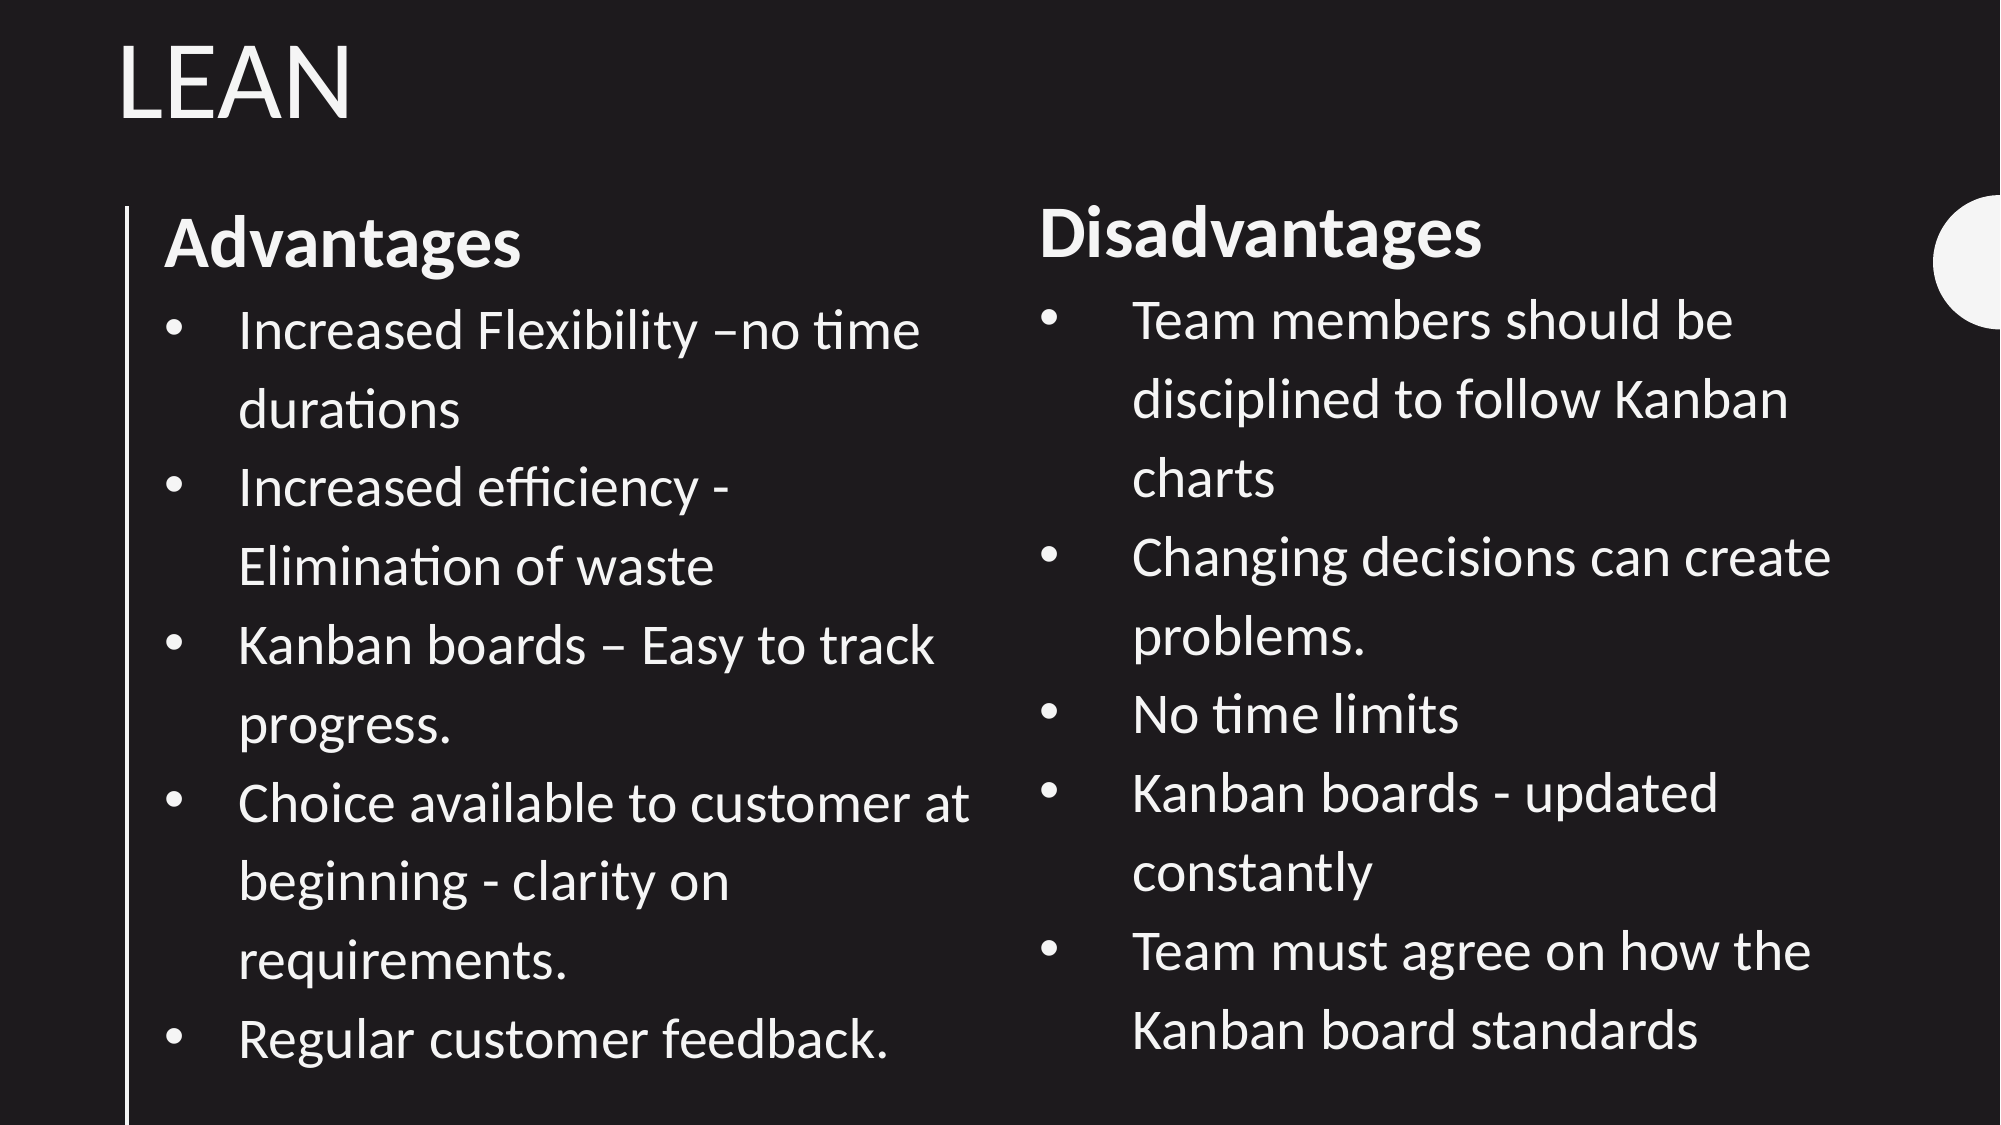

# LEAN
Disadvantages
Team members should be disciplined to follow Kanban charts
Changing decisions can create problems.
No time limits
Kanban boards - updated constantly
Team must agree on how the Kanban board standards

Advantages
Increased Flexibility –no time durations
Increased efficiency - Elimination of waste
Kanban boards – Easy to track progress.
Choice available to customer at beginning - clarity on requirements.
Regular customer feedback.